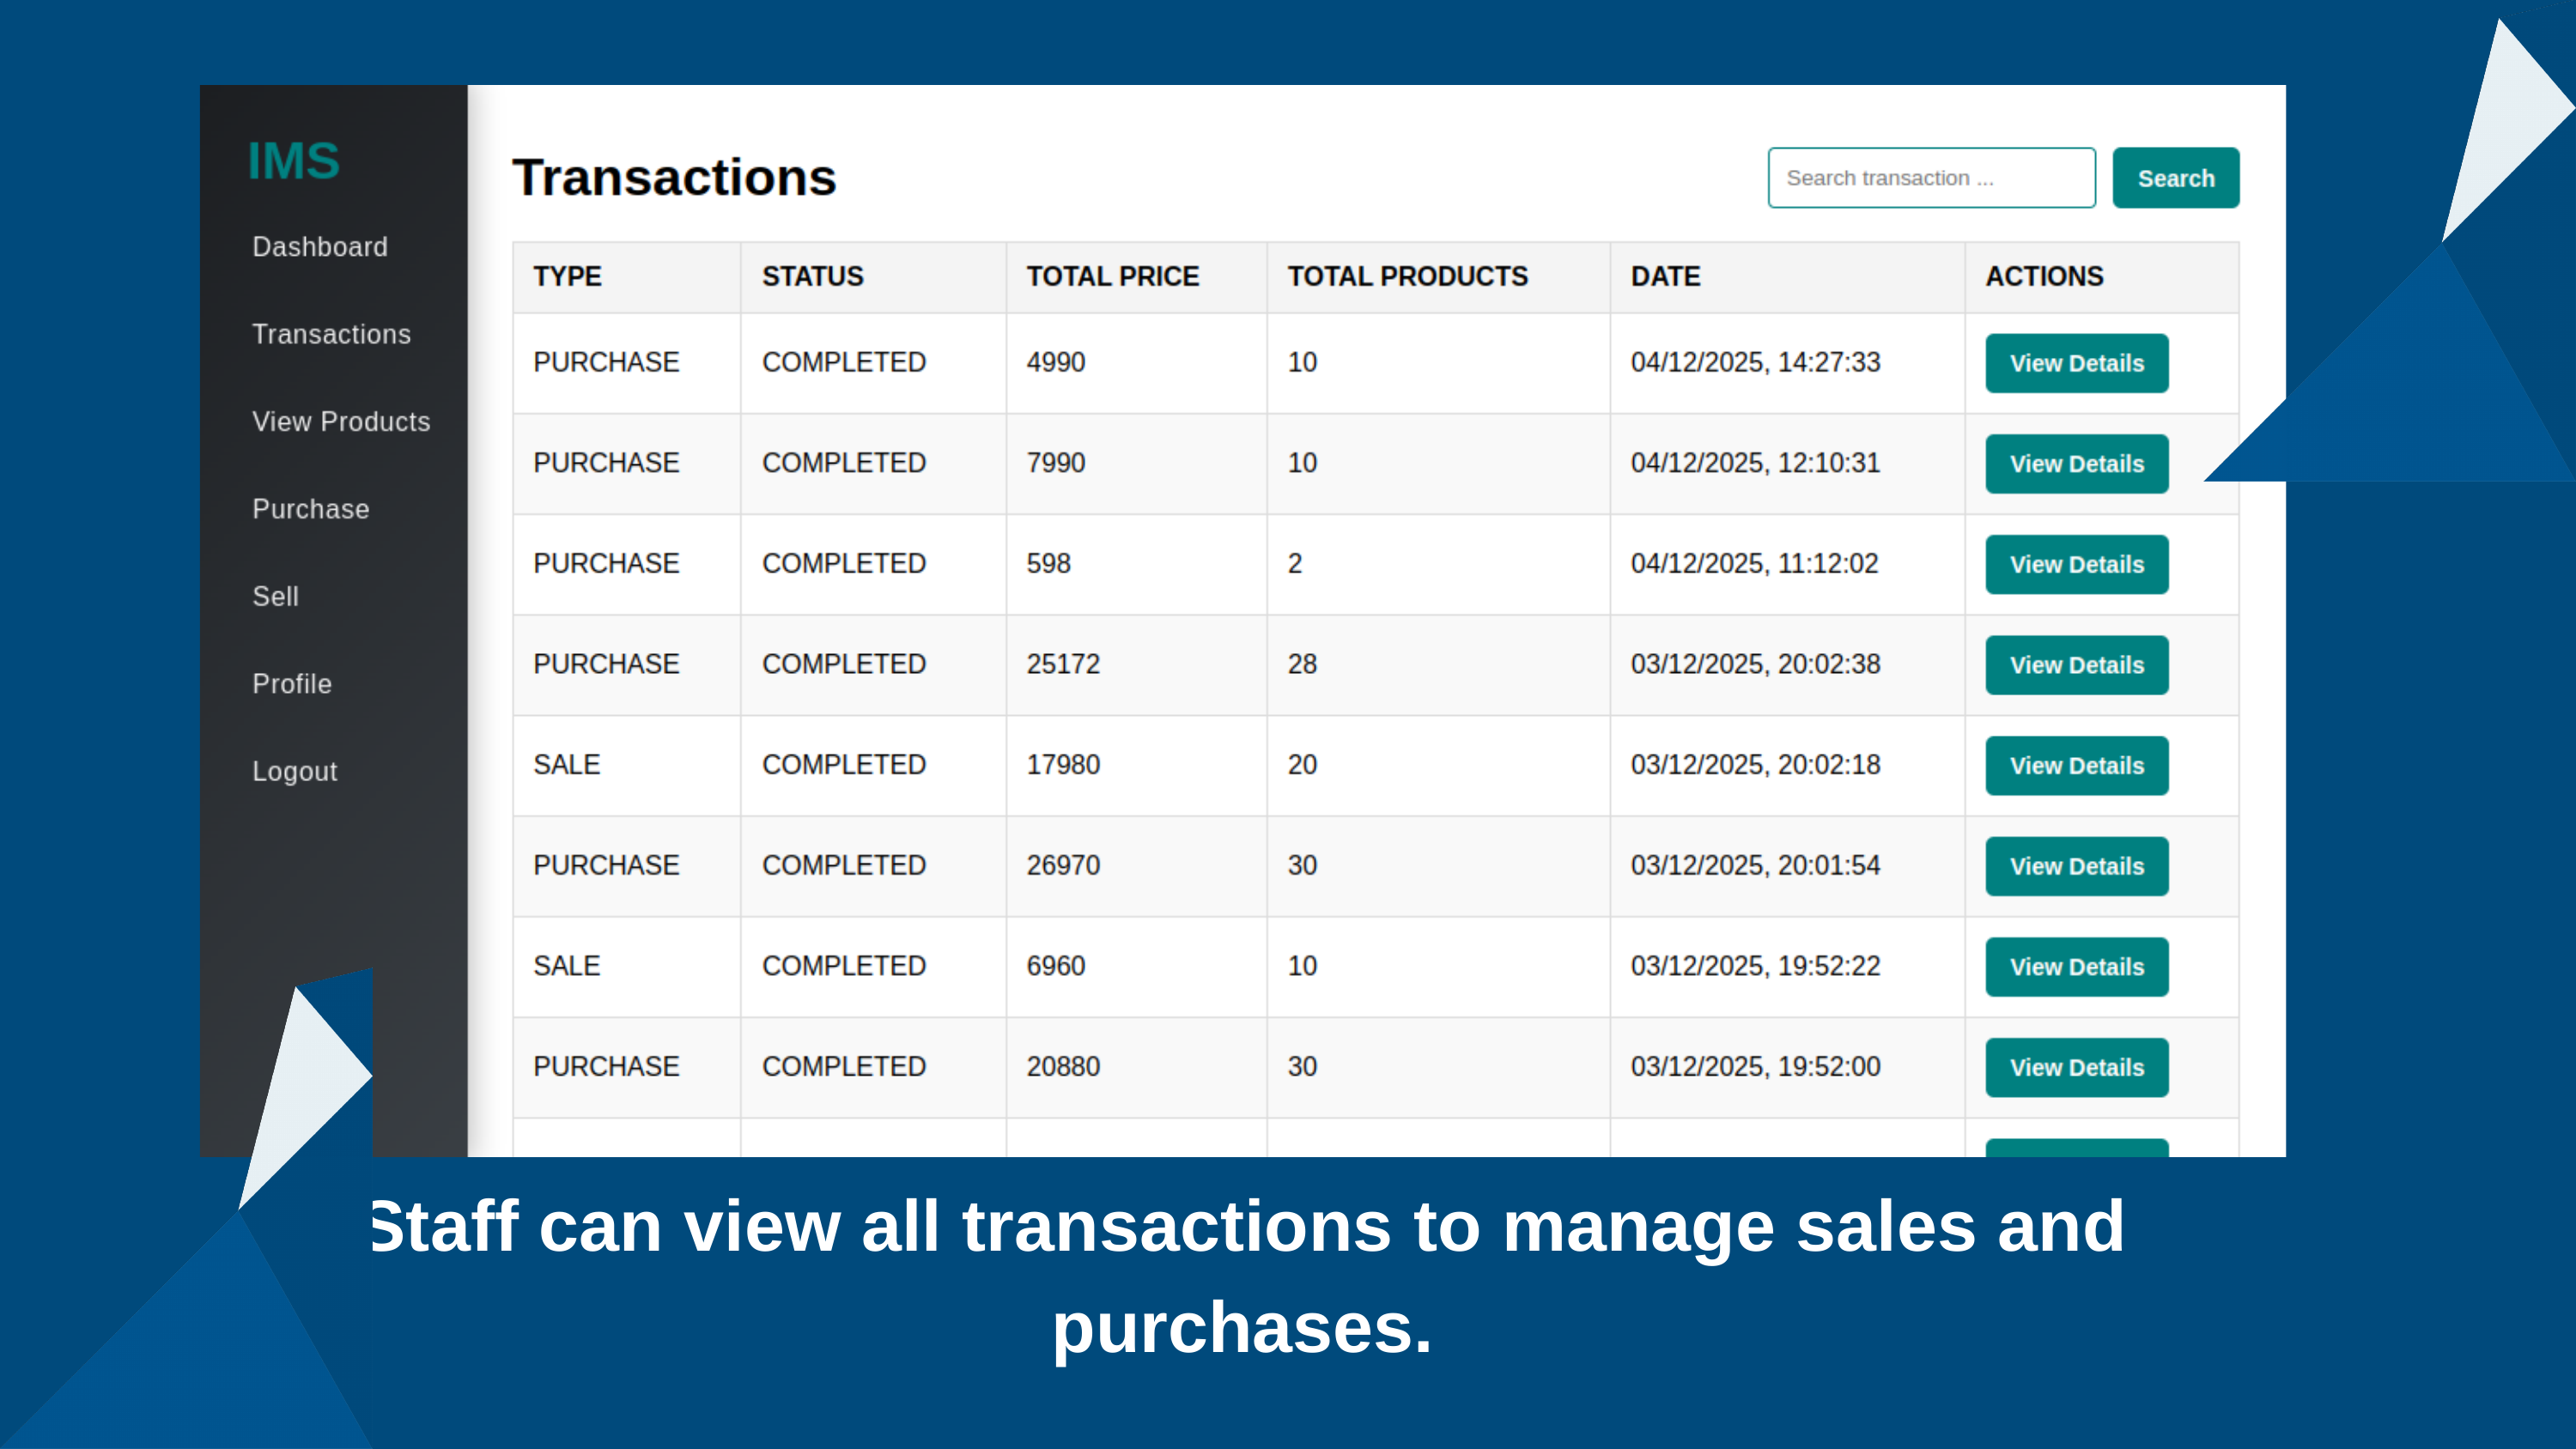

Staff can view all transactions to manage sales and purchases.